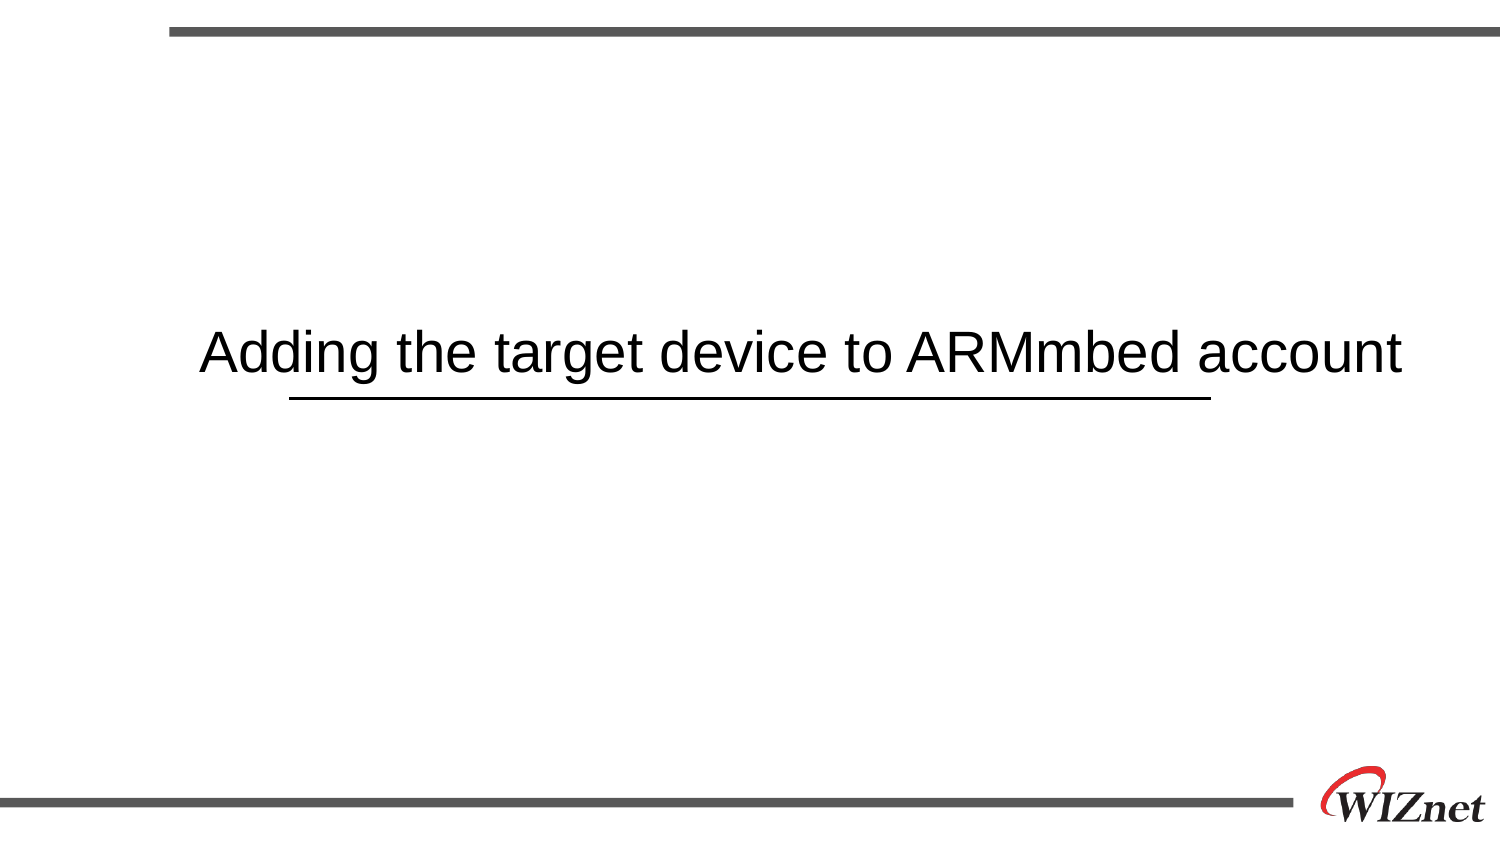

Adding the target device to ARMmbed account